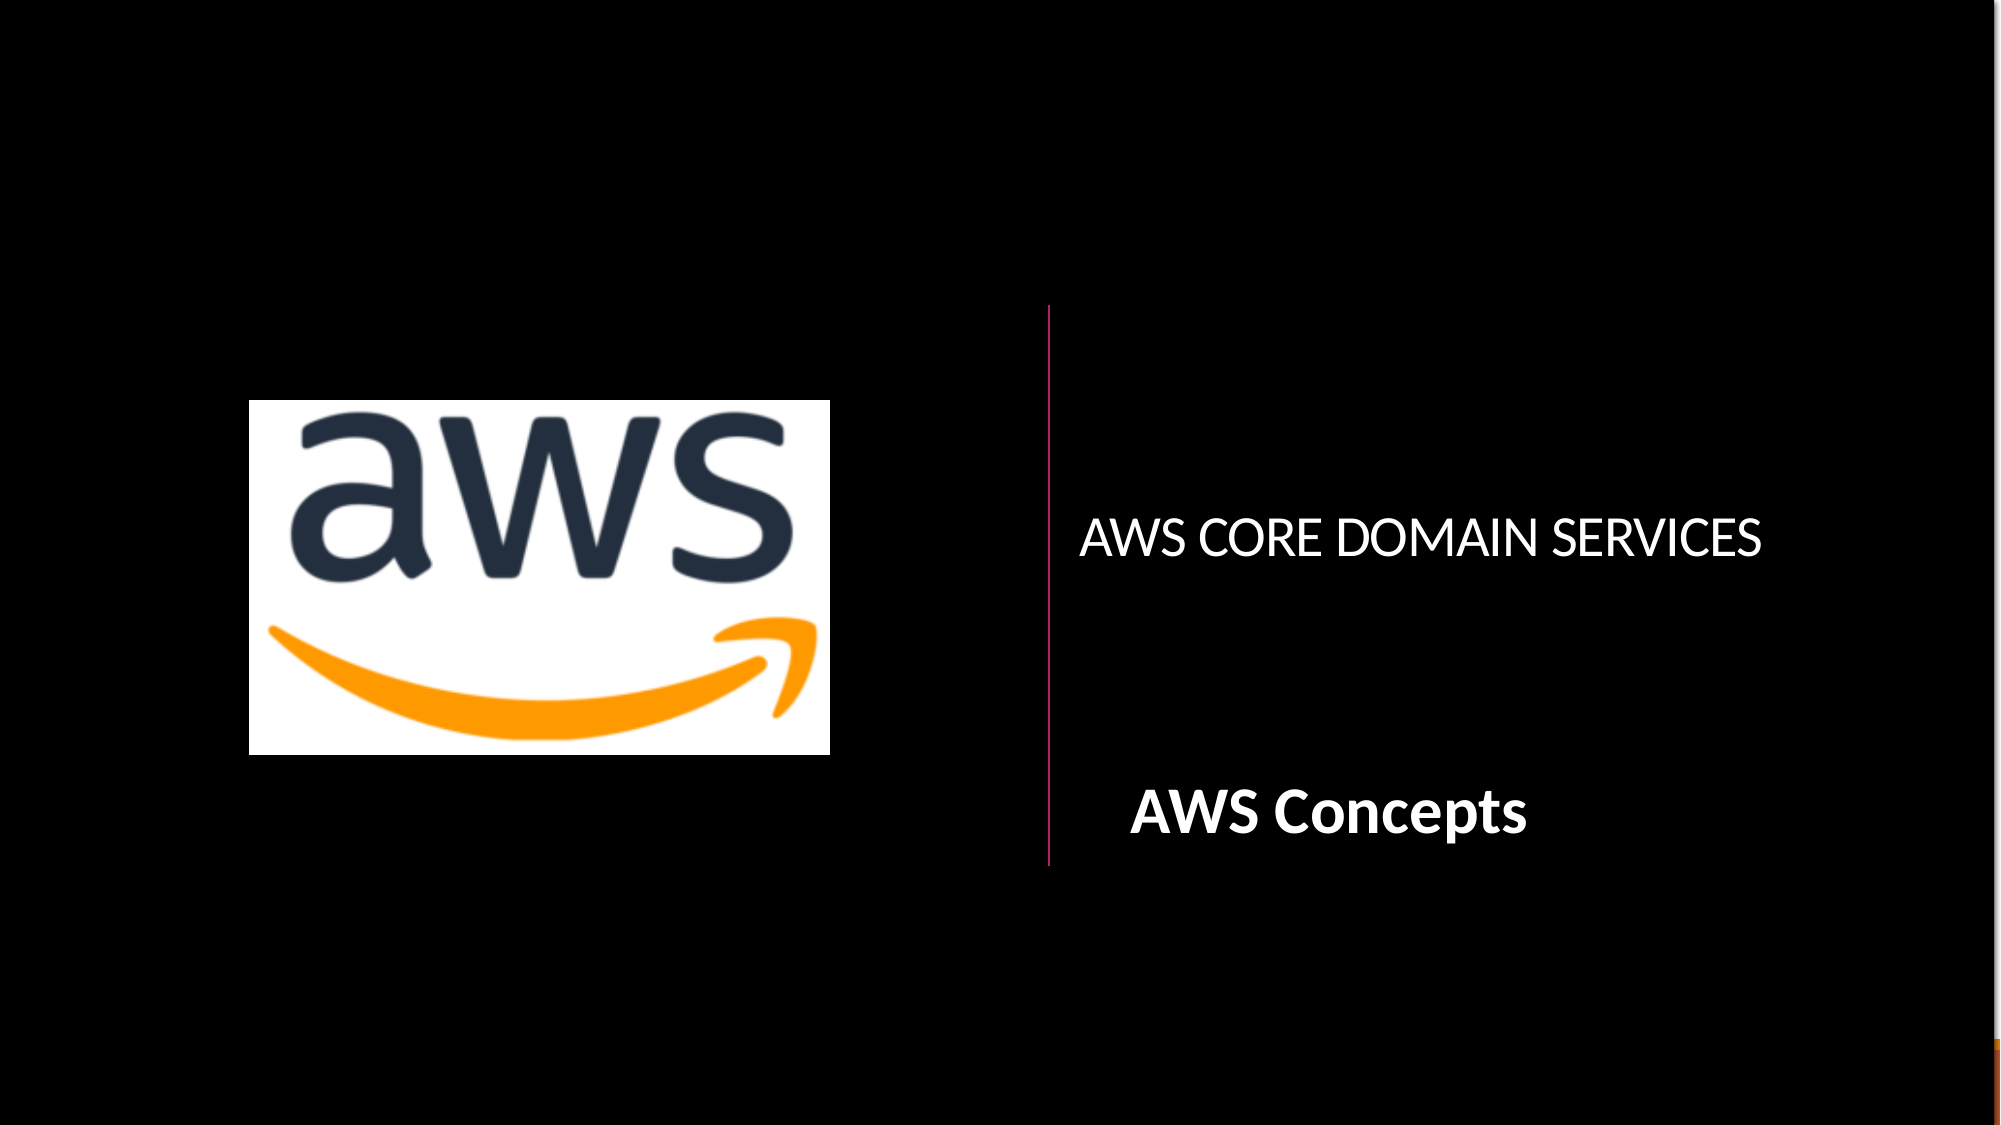

# AWS Core Domain Services
AWS Concepts